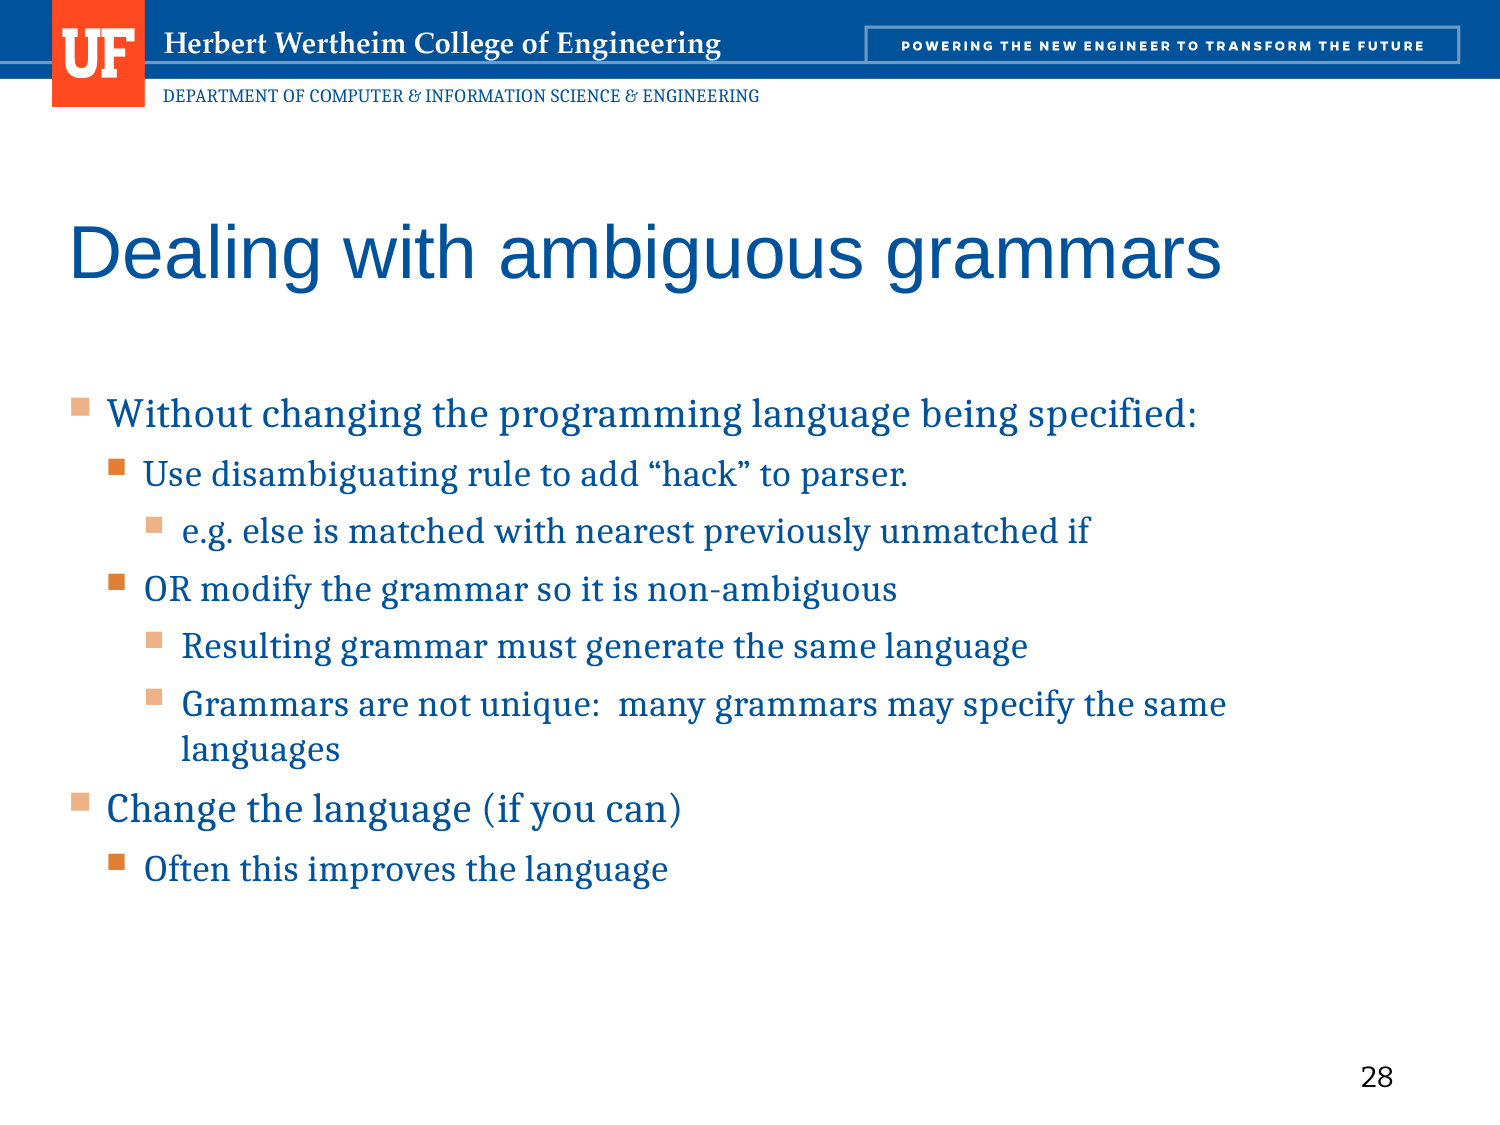

# Dealing with ambiguous grammars
Without changing the programming language being specified:
Use disambiguating rule to add “hack” to parser.
e.g. else is matched with nearest previously unmatched if
OR modify the grammar so it is non-ambiguous
Resulting grammar must generate the same language
Grammars are not unique:  many grammars may specify the same languages
Change the language (if you can)
Often this improves the language
28